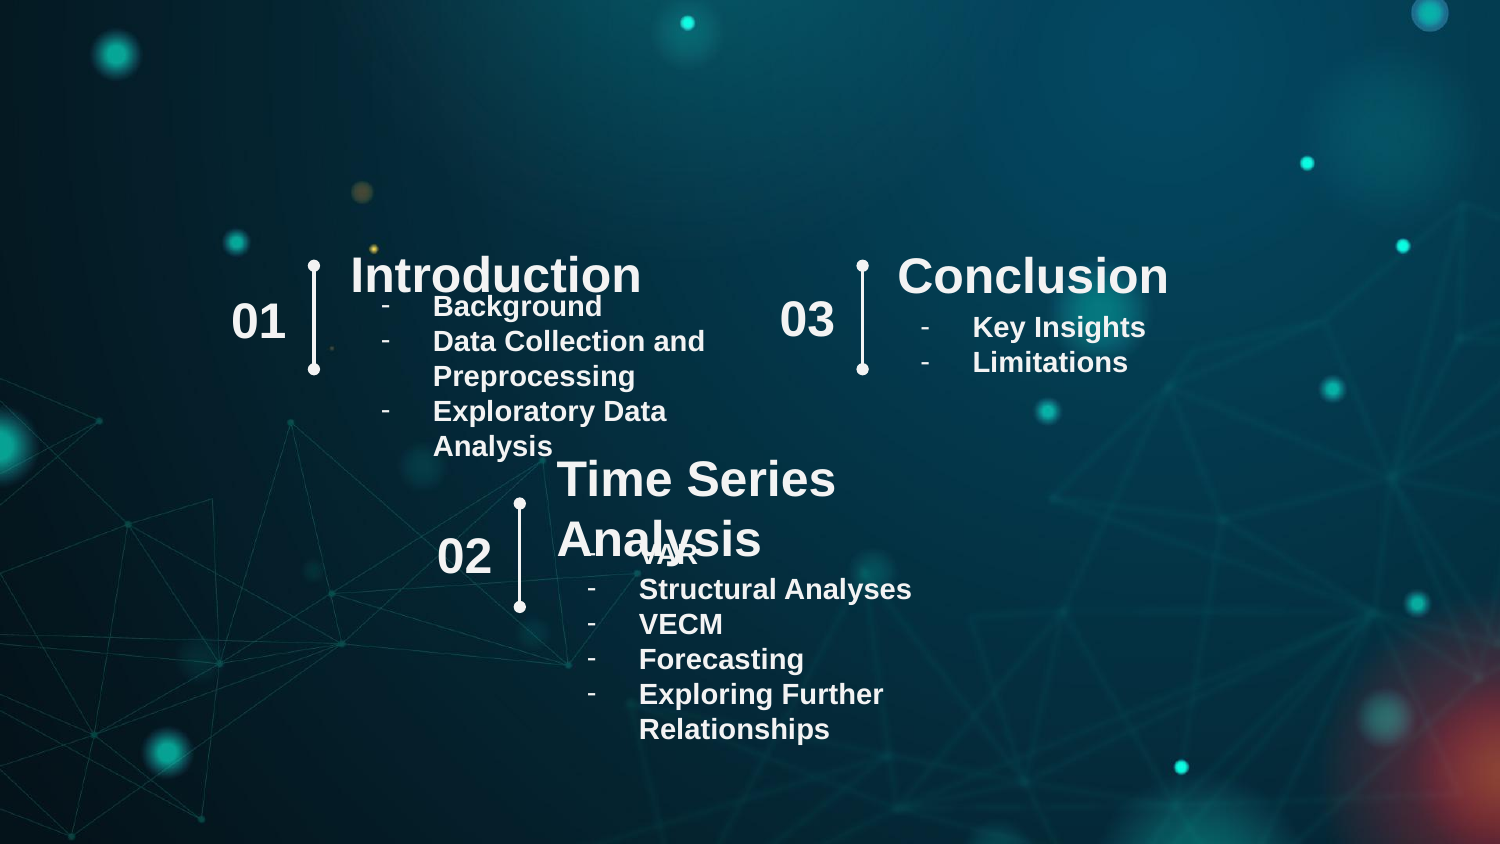

# Introduction
Conclusion
03
Key Insights
Limitations

01
Background
Data Collection and Preprocessing
Exploratory Data Analysis
Time Series Analysis
02
VAR
Structural Analyses
VECM
Forecasting
Exploring Further Relationships